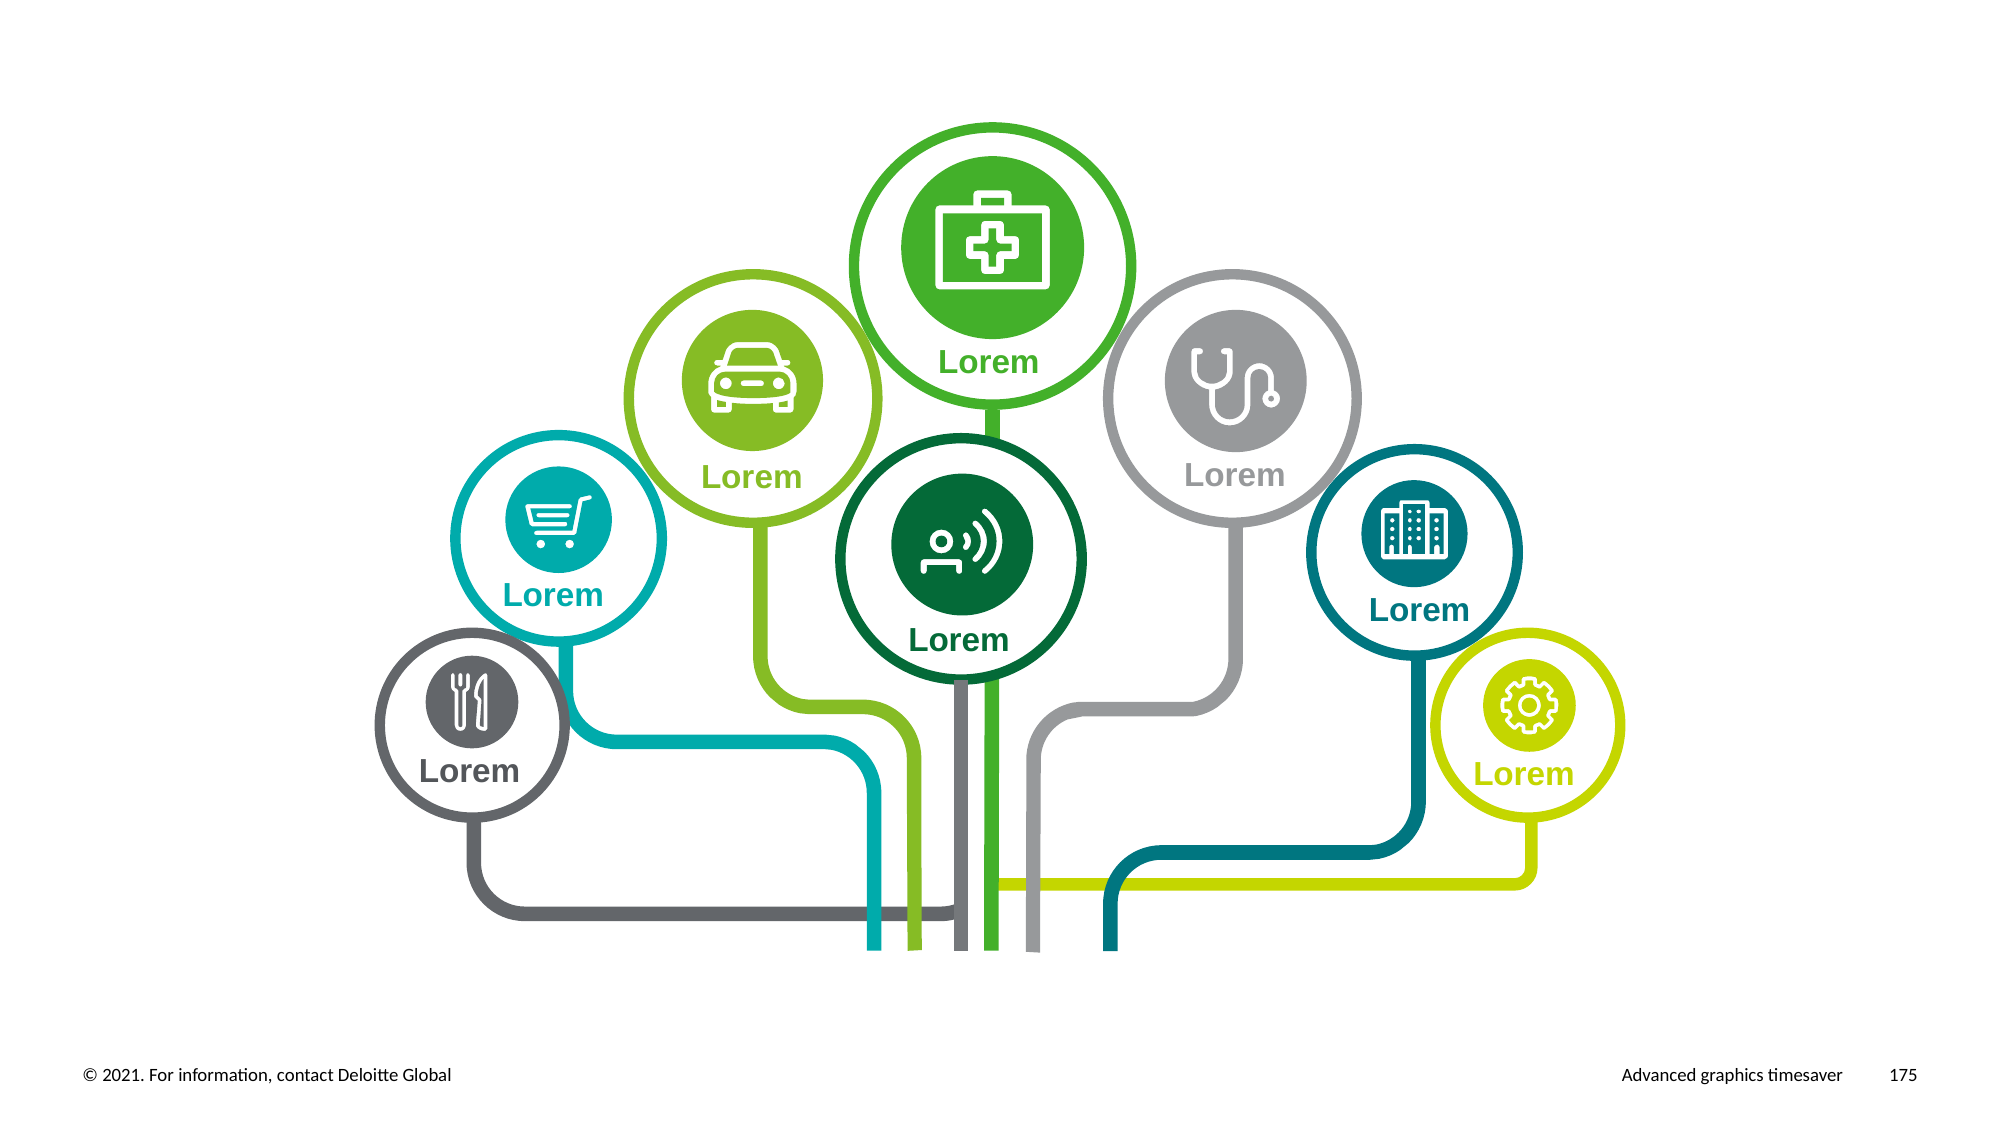

Lorem

Lorem
Lorem

Lorem
Lorem
Lorem

Lorem
Lorem